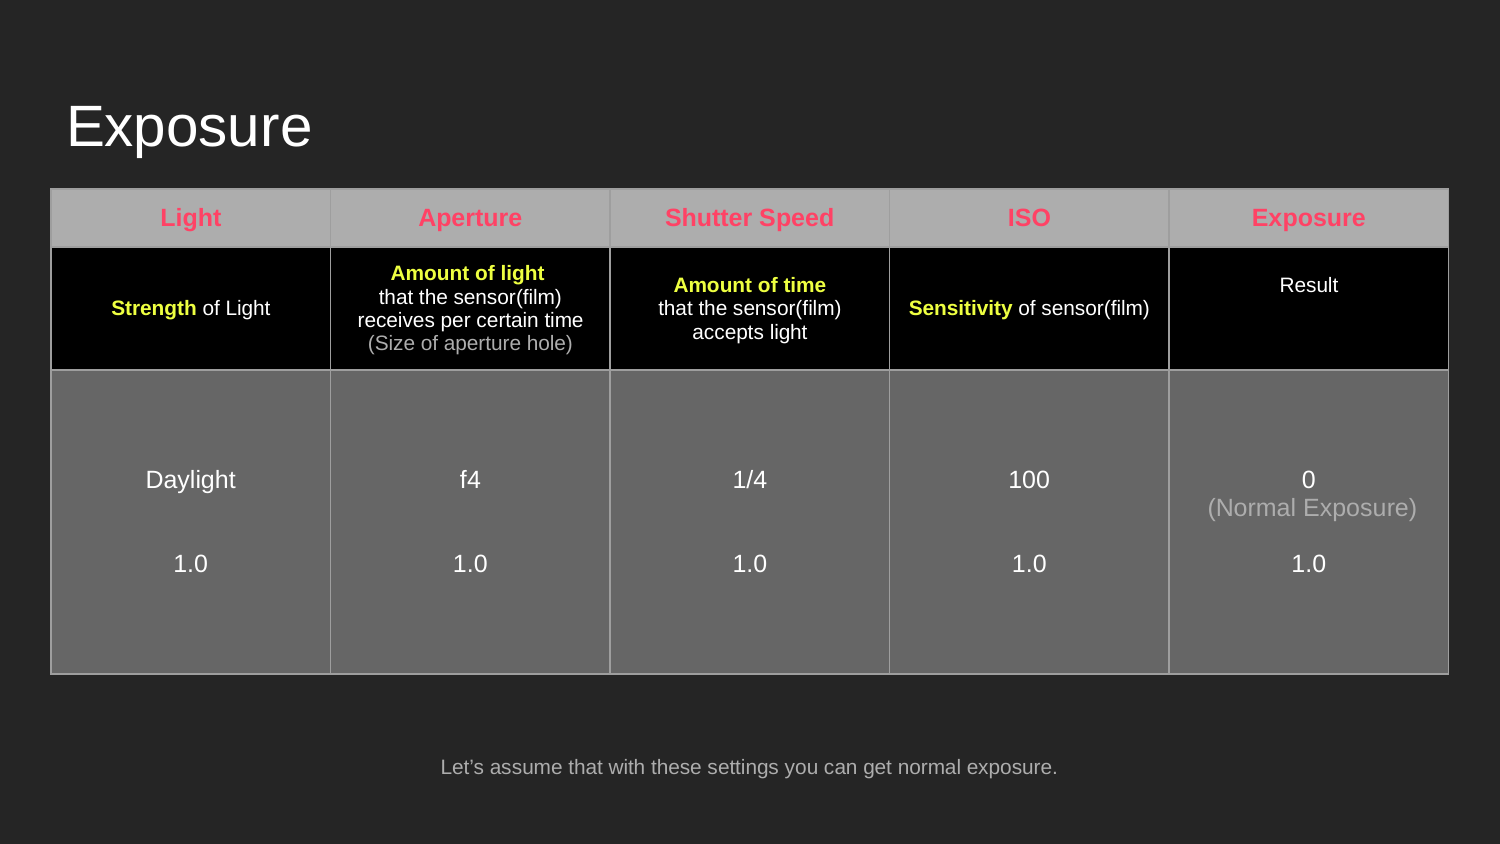

# Exposure
| Light | Aperture | Shutter Speed | ISO | Exposure |
| --- | --- | --- | --- | --- |
| Strength of Light | Amount of light that the sensor(film) receives per certain time (Size of aperture hole) | Amount of time that the sensor(film) accepts light | Sensitivity of sensor(film) | Result |
| Daylight 1.0 | f4 1.0 | 1/4 1.0 | 100 1.0 | 0 (Normal Exposure) 1.0 |
Let’s assume that with these settings you can get normal exposure.